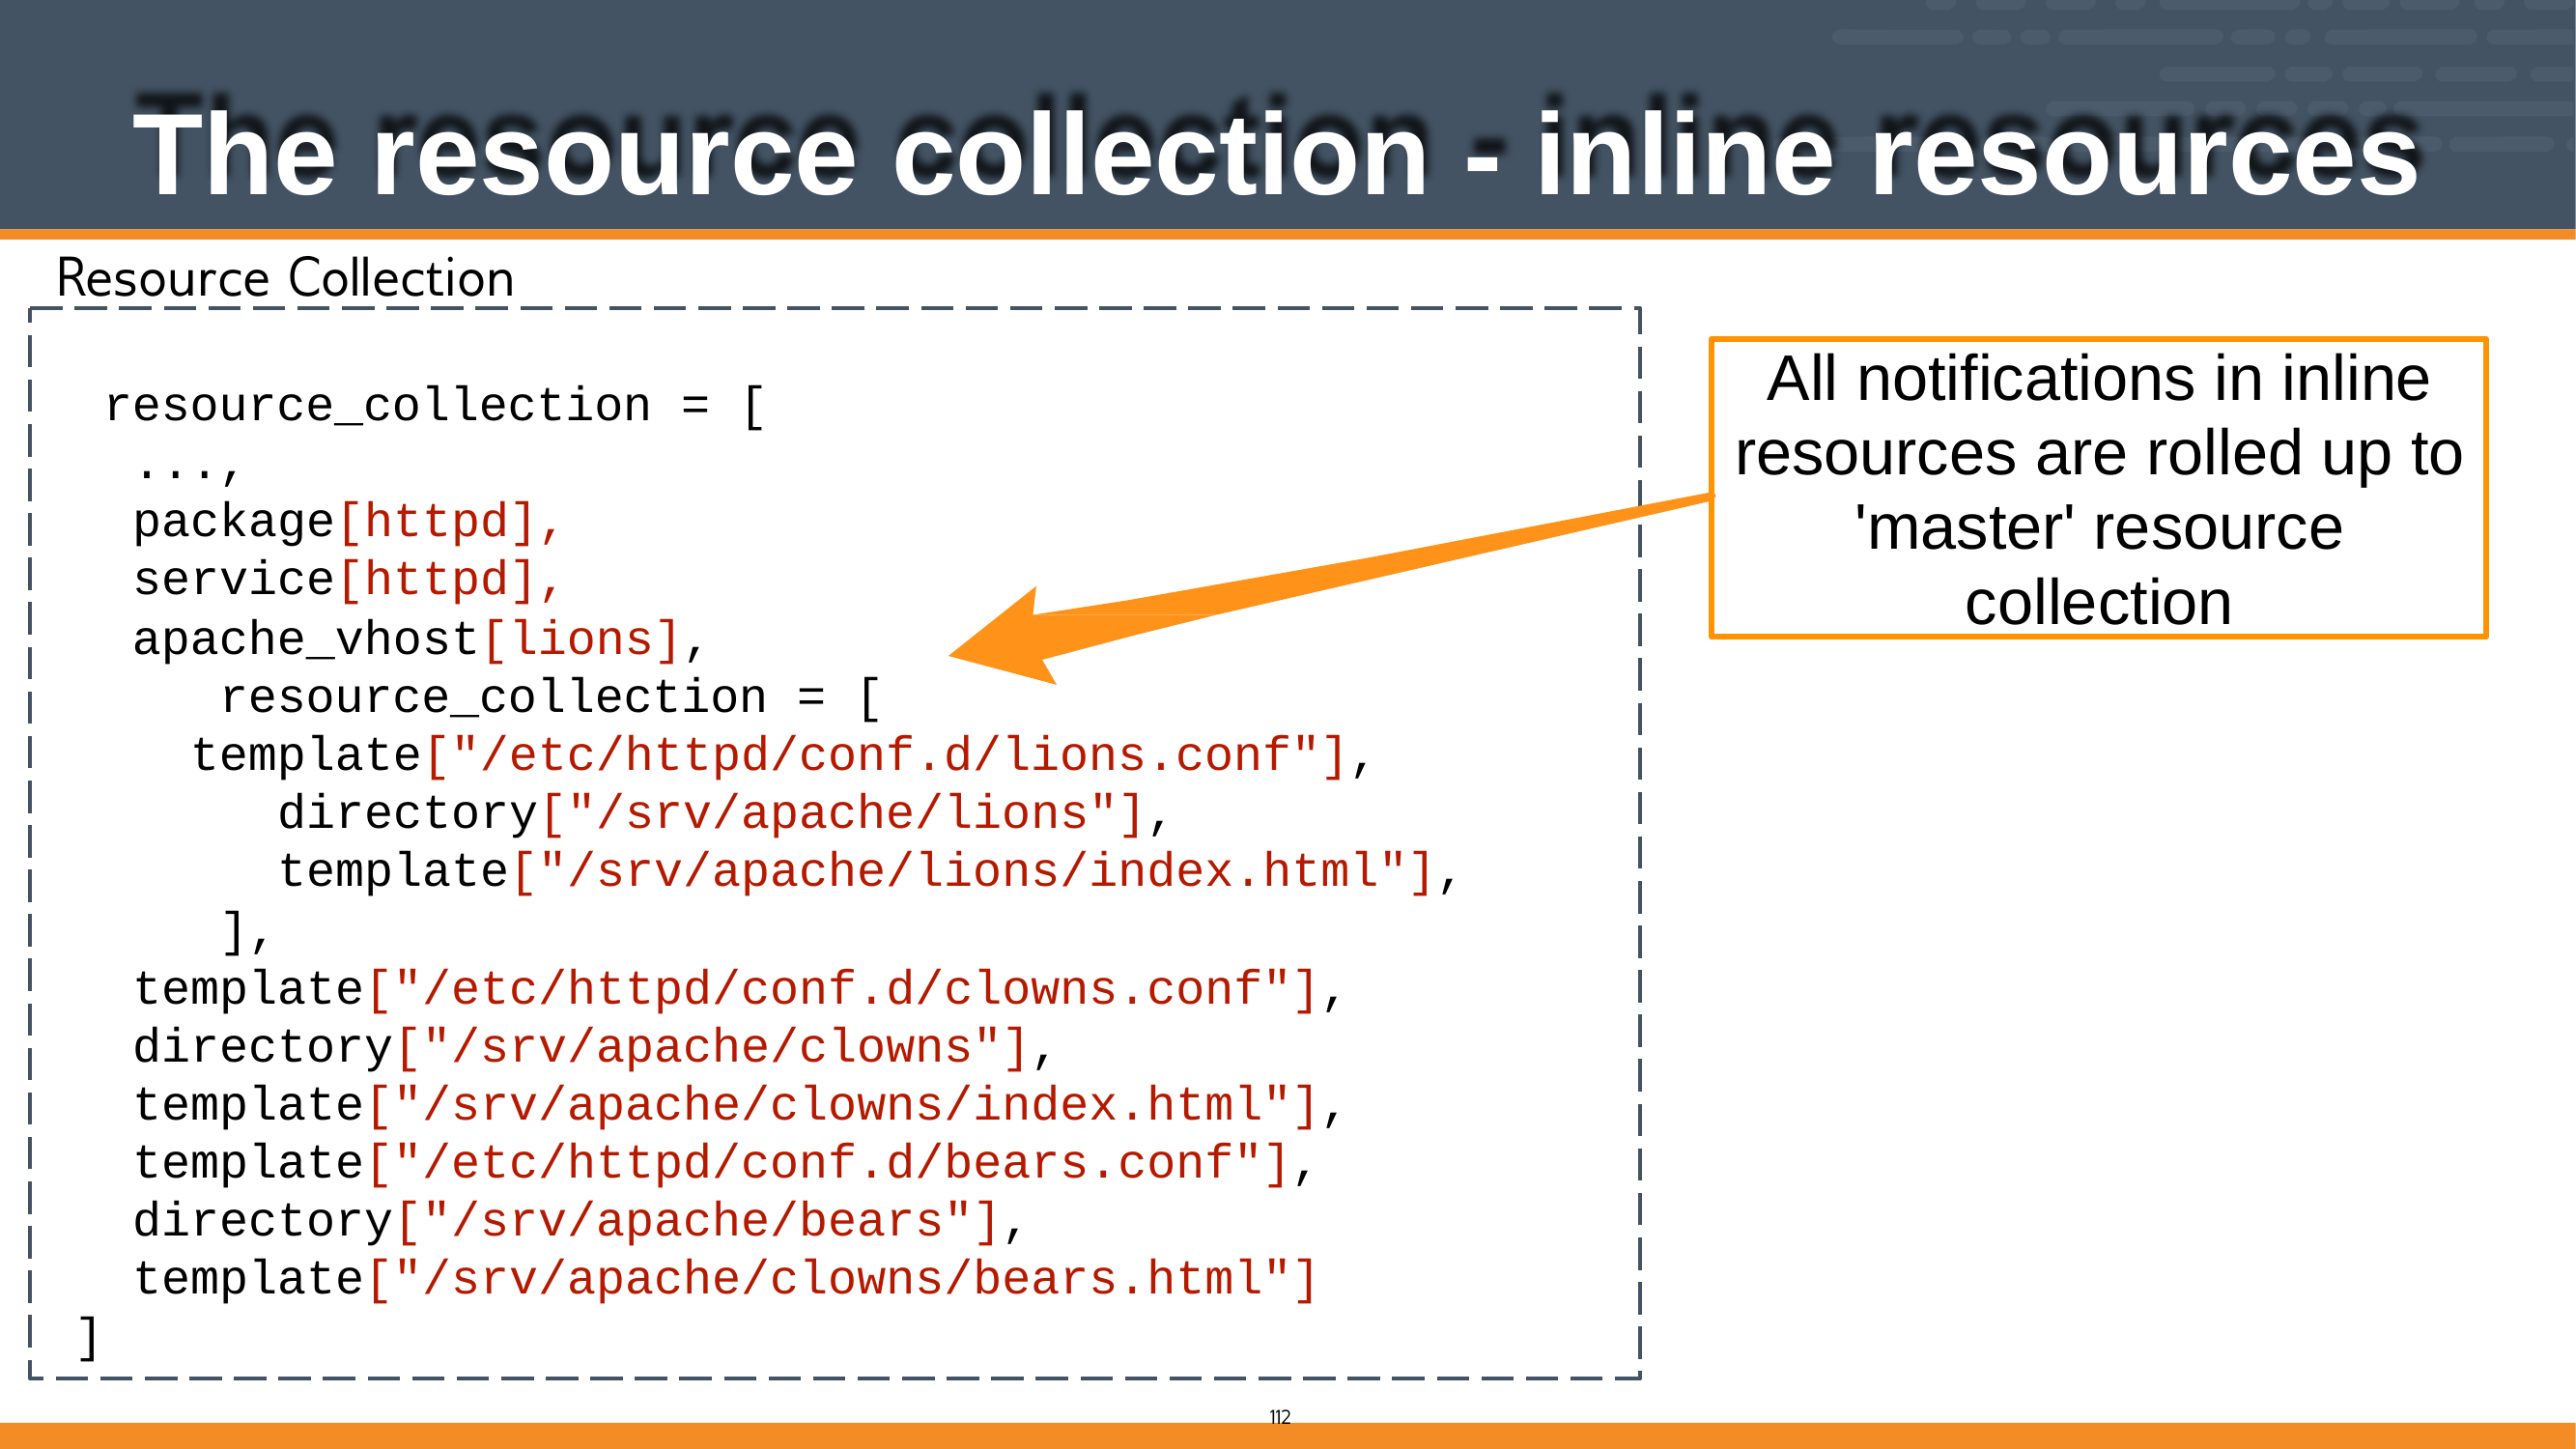

# The resource collection - inline resources

Resource Collection

All notifications in inline resources are rolled up to 'master' resource collection
resource_collection = [
...,
package[httpd], service[httpd],

apache_vhost[lions], resource_collection = [
template["/etc/httpd/conf.d/lions.conf"], directory["/srv/apache/lions"], template["/srv/apache/lions/index.html"],
],
template["/etc/httpd/conf.d/clowns.conf"], directory["/srv/apache/clowns"], template["/srv/apache/clowns/index.html"], template["/etc/httpd/conf.d/bears.conf"], directory["/srv/apache/bears"], template["/srv/apache/clowns/bears.html"]
]
112